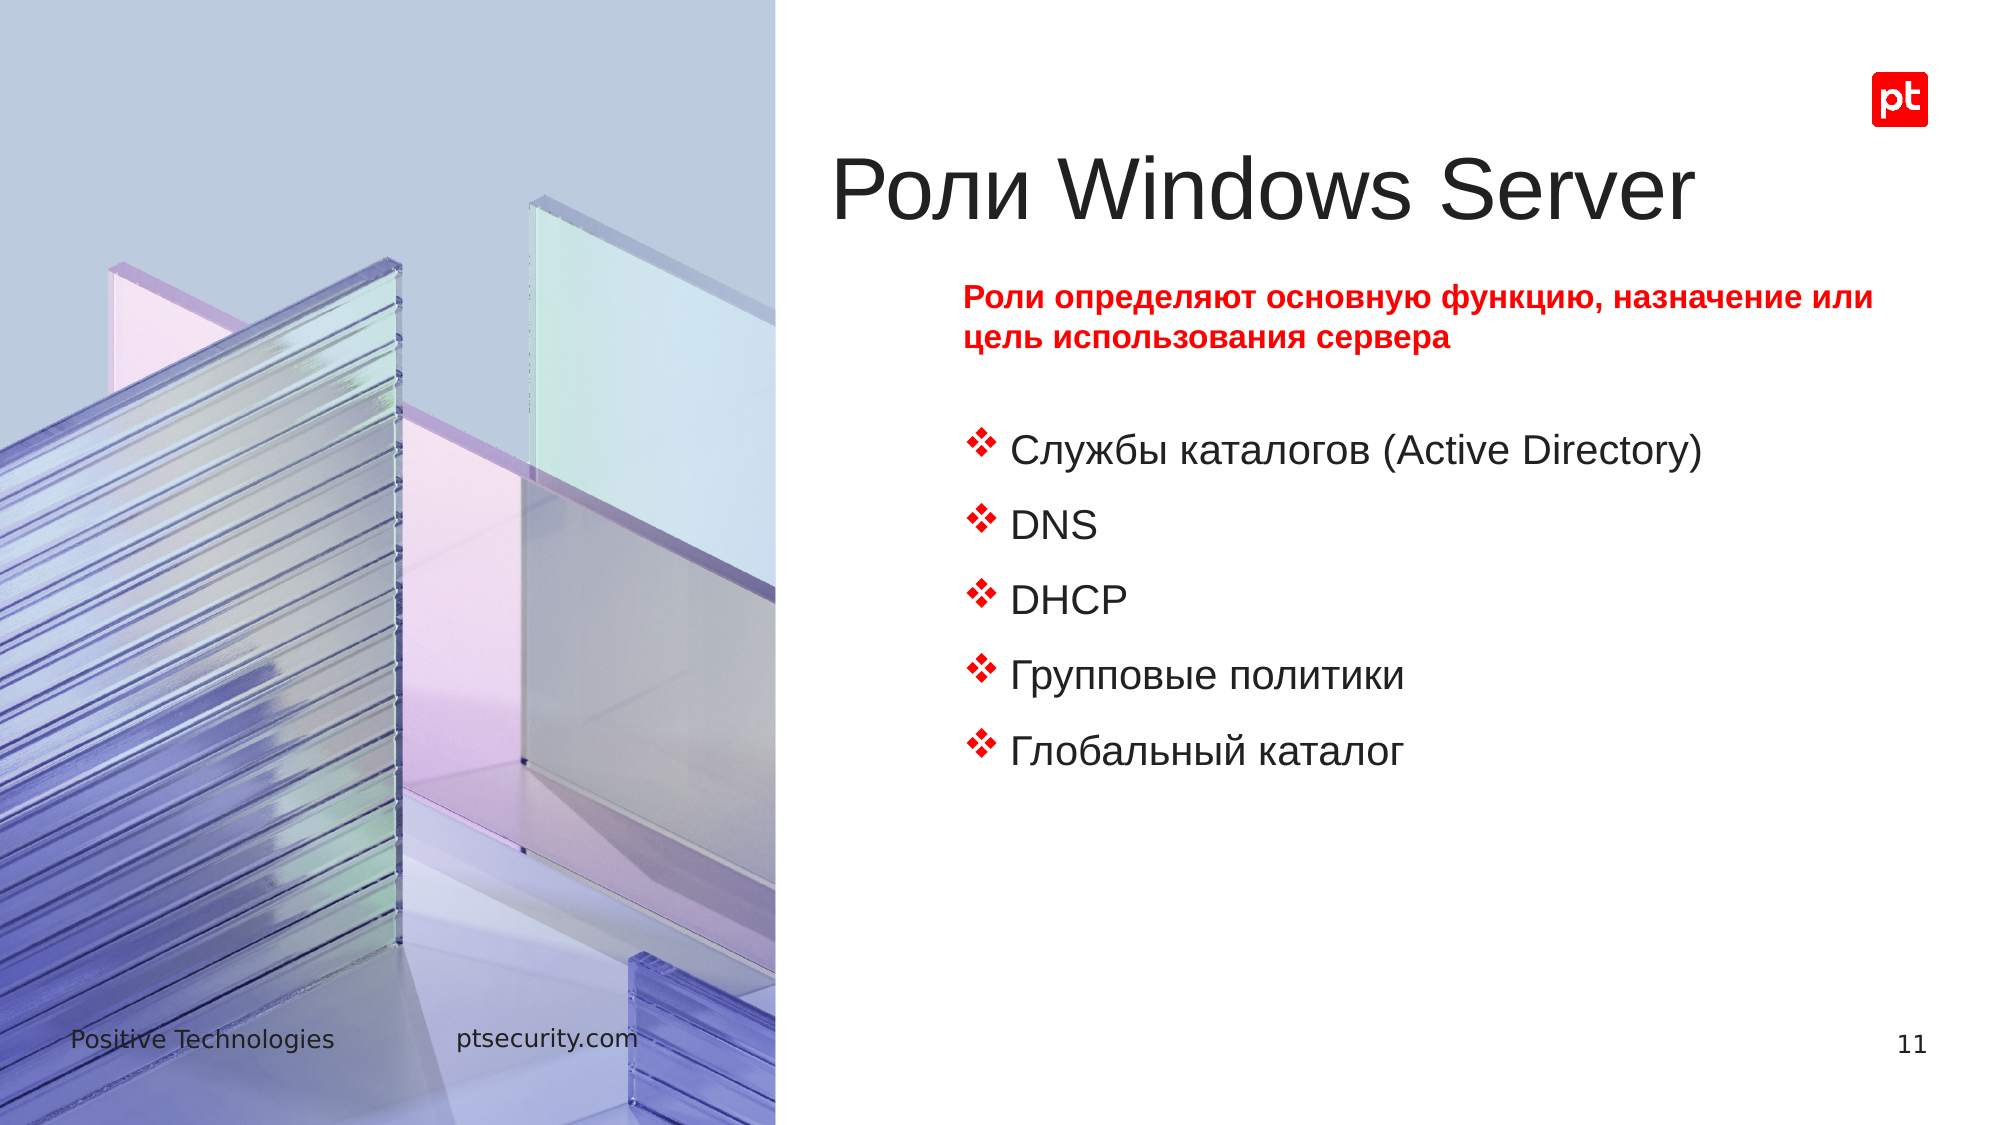

# Роли Windows Server
Роли определяют основную функцию, назначение или цель использования сервера
Службы каталогов (Active Directory)
DNS
DHCP
Групповые политики
Глобальный каталог
11